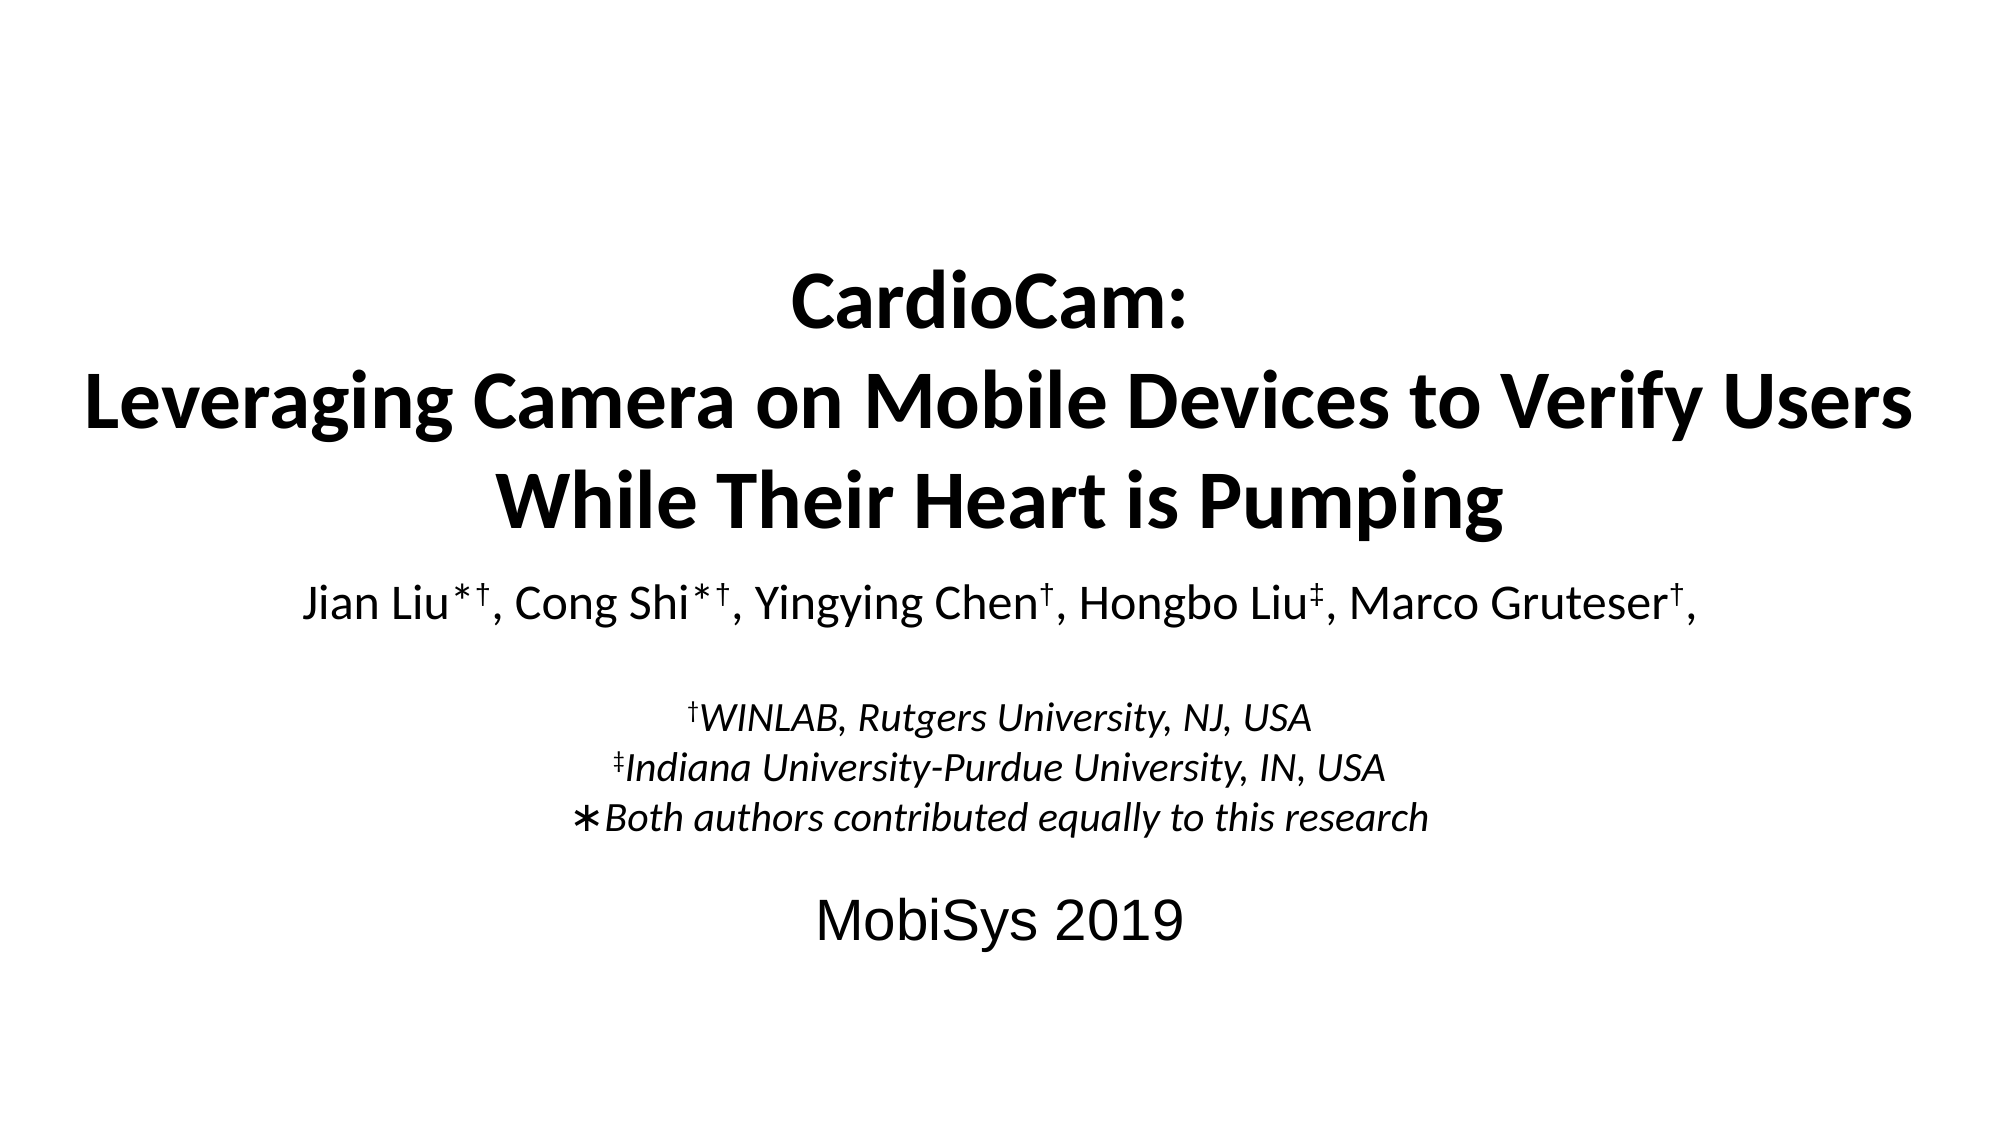

CardioCam:
Leveraging Camera on Mobile Devices to Verify Users While Their Heart is Pumping
Jian Liu*†, Cong Shi*†, Yingying Chen†, Hongbo Liu‡, Marco Gruteser†,

†WINLAB, Rutgers University, NJ, USA
‡Indiana University-Purdue University, IN, USA
∗Both authors contributed equally to this research

MobiSys 2019